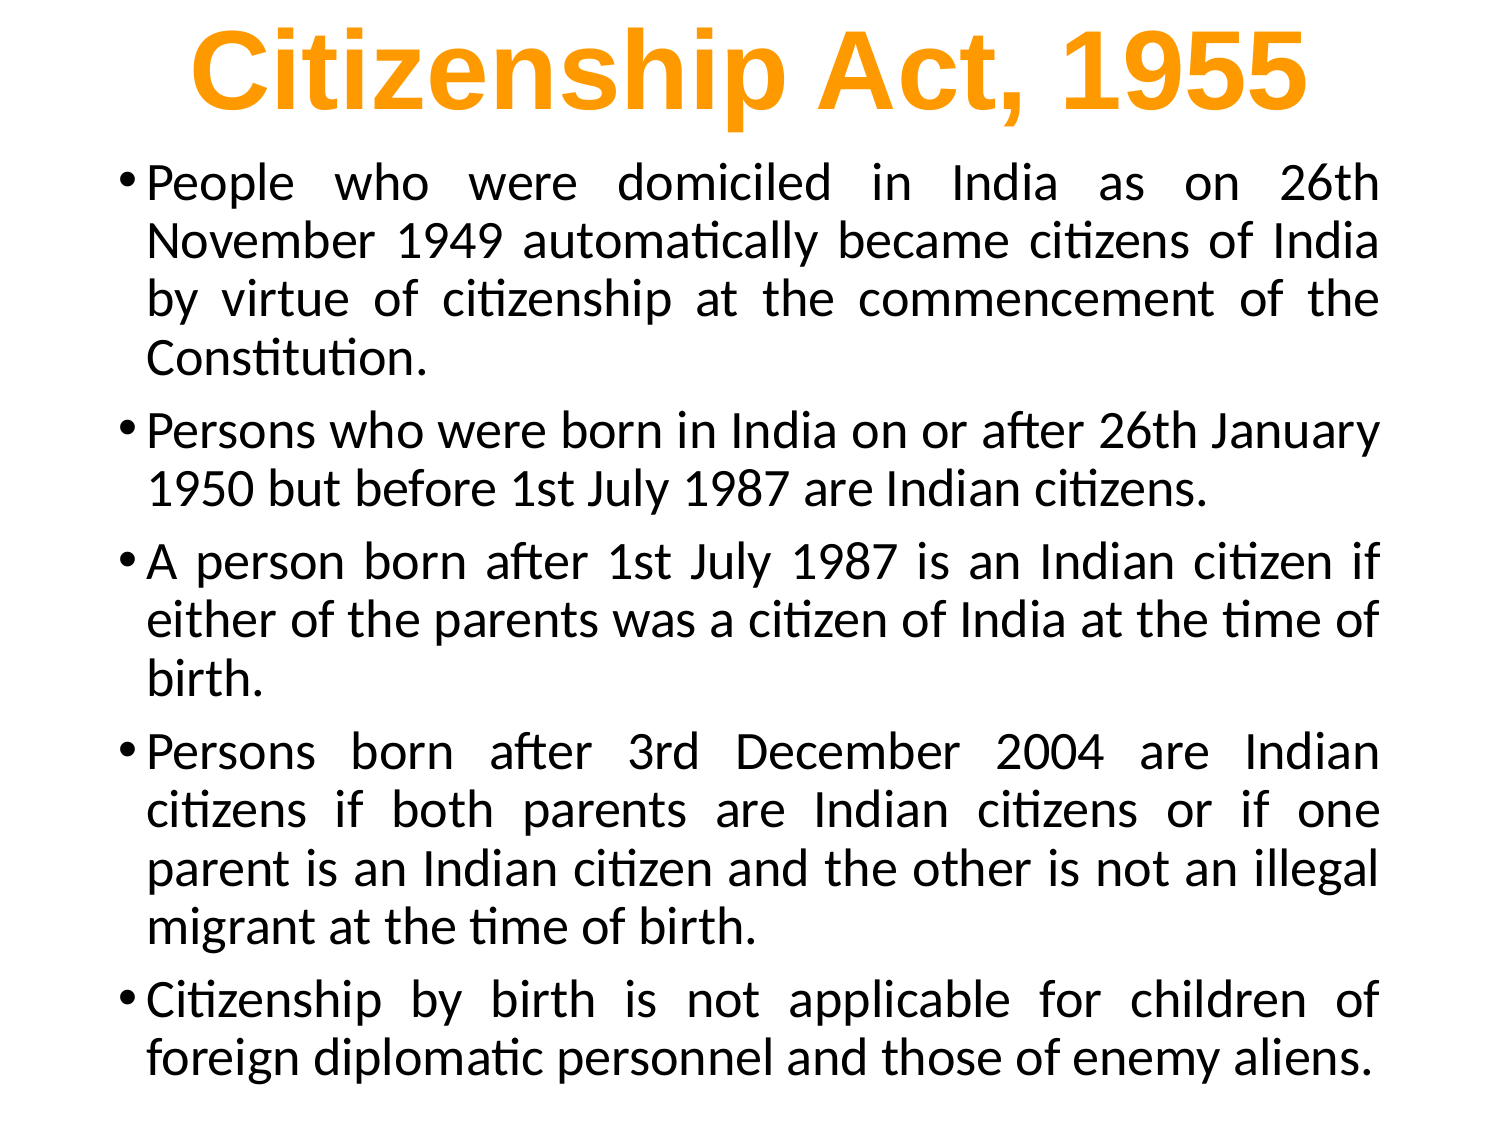

# Citizenship Act, 1955
People who were domiciled in India as on 26th November 1949 automatically became citizens of India by virtue of citizenship at the commencement of the Constitution.
Persons who were born in India on or after 26th January 1950 but before 1st July 1987 are Indian citizens.
A person born after 1st July 1987 is an Indian citizen if either of the parents was a citizen of India at the time of birth.
Persons born after 3rd December 2004 are Indian citizens if both parents are Indian citizens or if one parent is an Indian citizen and the other is not an illegal migrant at the time of birth.
Citizenship by birth is not applicable for children of foreign diplomatic personnel and those of enemy aliens.